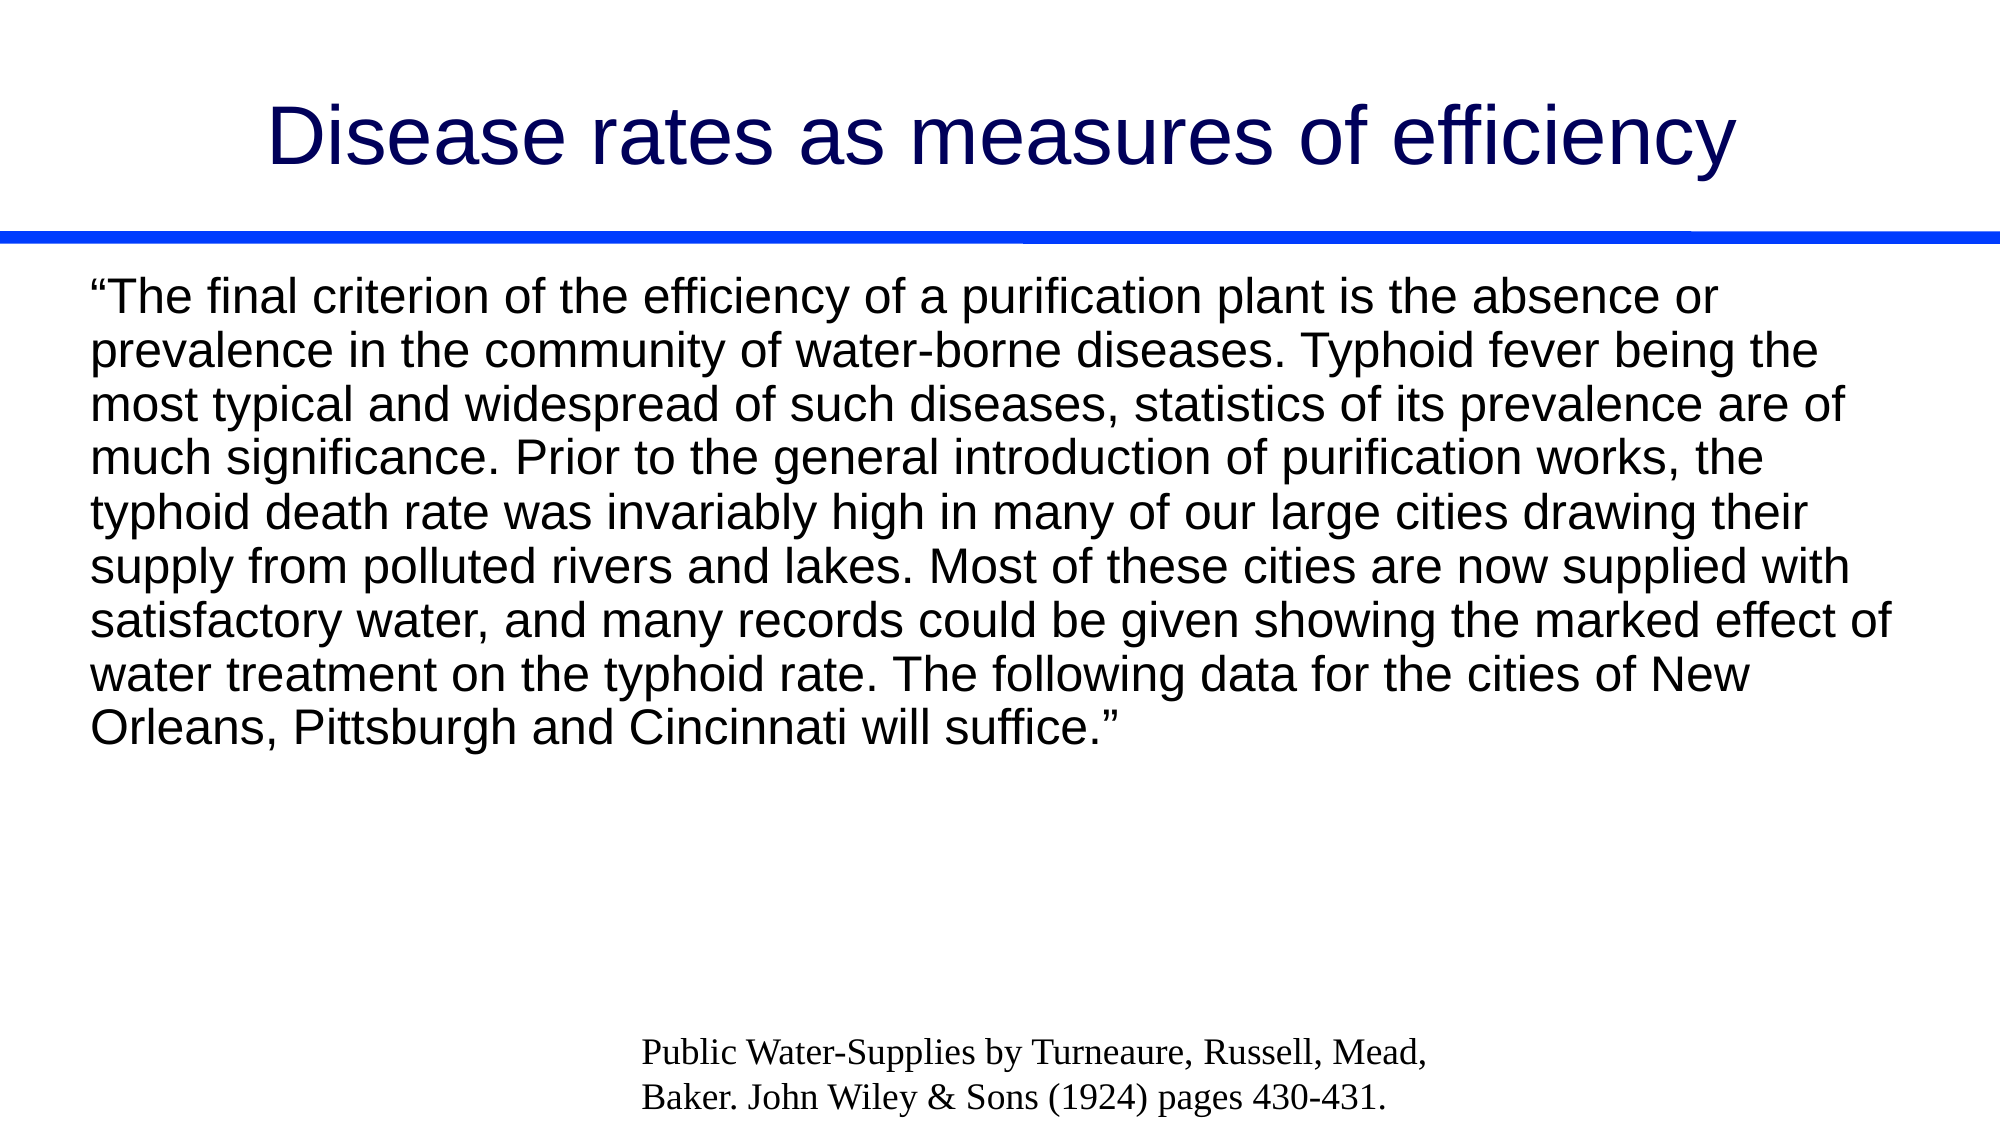

# Disease rates as measures of efficiency
“The final criterion of the efficiency of a purification plant is the absence or prevalence in the community of water-borne diseases. Typhoid fever being the most typical and widespread of such diseases, statistics of its prevalence are of much significance. Prior to the general introduction of purification works, the typhoid death rate was invariably high in many of our large cities drawing their supply from polluted rivers and lakes. Most of these cities are now supplied with satisfactory water, and many records could be given showing the marked effect of water treatment on the typhoid rate. The following data for the cities of New Orleans, Pittsburgh and Cincinnati will suffice.”
Public Water-Supplies by Turneaure, Russell, Mead, Baker. John Wiley & Sons (1924) pages 430-431.